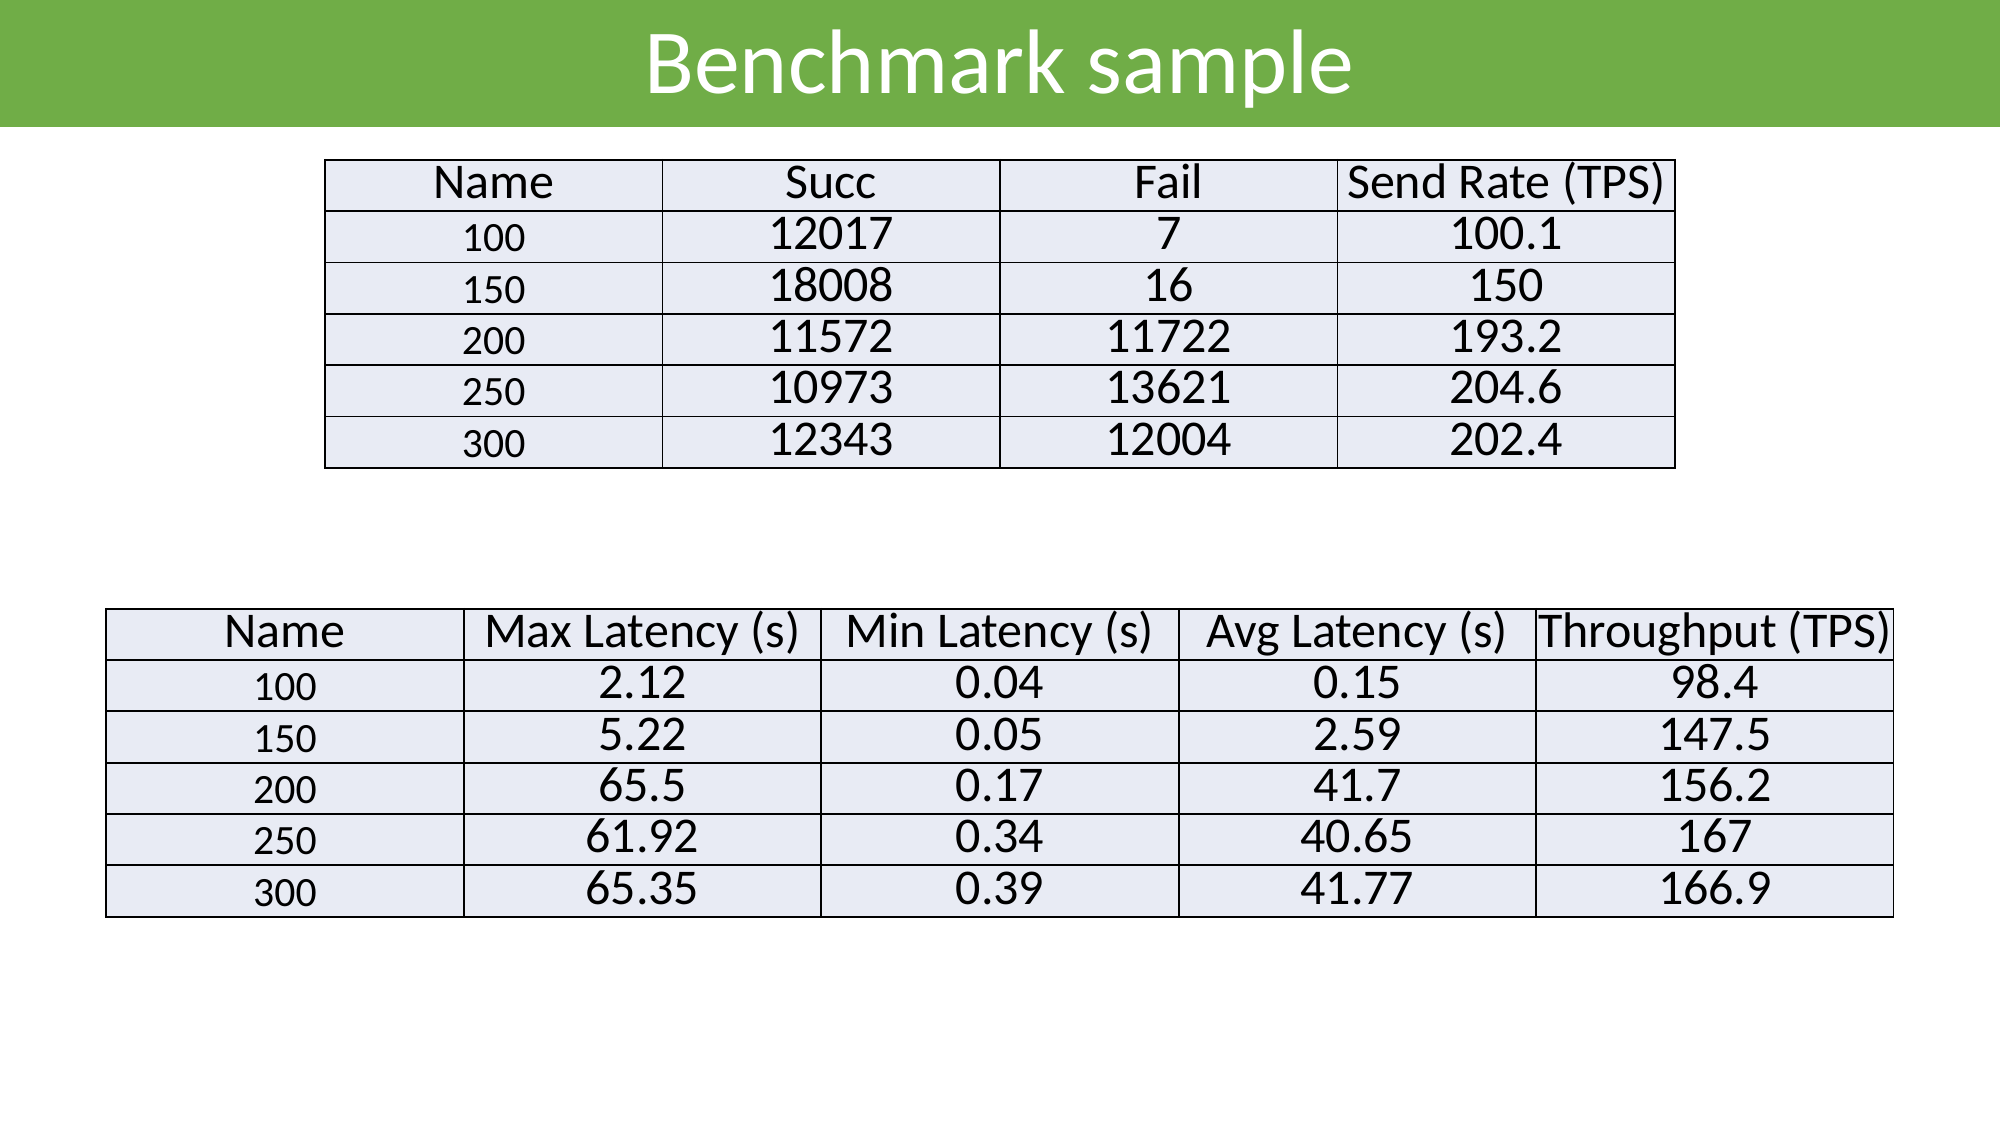

Benchmark sample
| Name | Succ | Fail | Send Rate (TPS) |
| --- | --- | --- | --- |
| 100 | 12017 | 7 | 100.1 |
| 150 | 18008 | 16 | 150 |
| 200 | 11572 | 11722 | 193.2 |
| 250 | 10973 | 13621 | 204.6 |
| 300 | 12343 | 12004 | 202.4 |
| Name | Max Latency (s) | Min Latency (s) | Avg Latency (s) | Throughput (TPS) |
| --- | --- | --- | --- | --- |
| 100 | 2.12 | 0.04 | 0.15 | 98.4 |
| 150 | 5.22 | 0.05 | 2.59 | 147.5 |
| 200 | 65.5 | 0.17 | 41.7 | 156.2 |
| 250 | 61.92 | 0.34 | 40.65 | 167 |
| 300 | 65.35 | 0.39 | 41.77 | 166.9 |